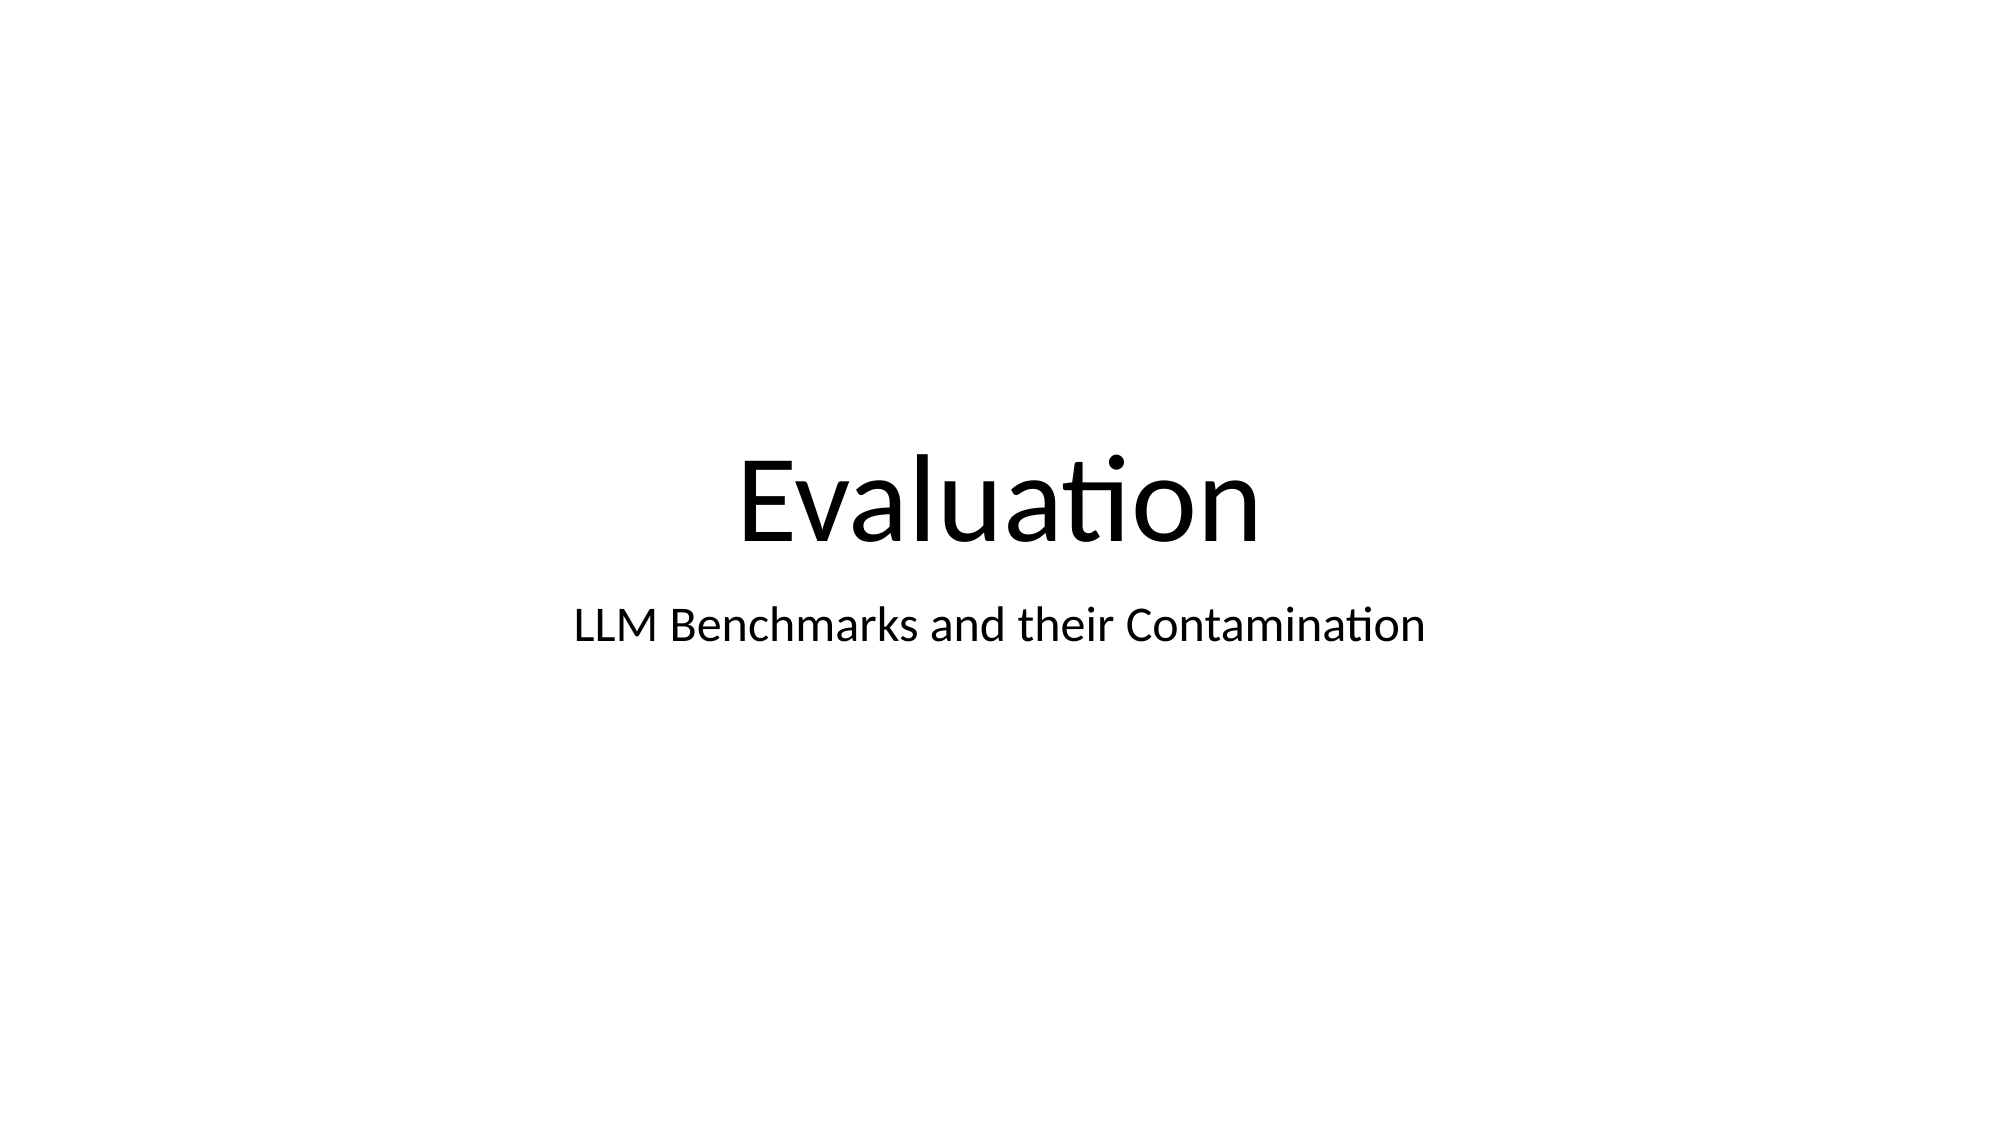

# Evaluation
LLM Benchmarks and their Contamination